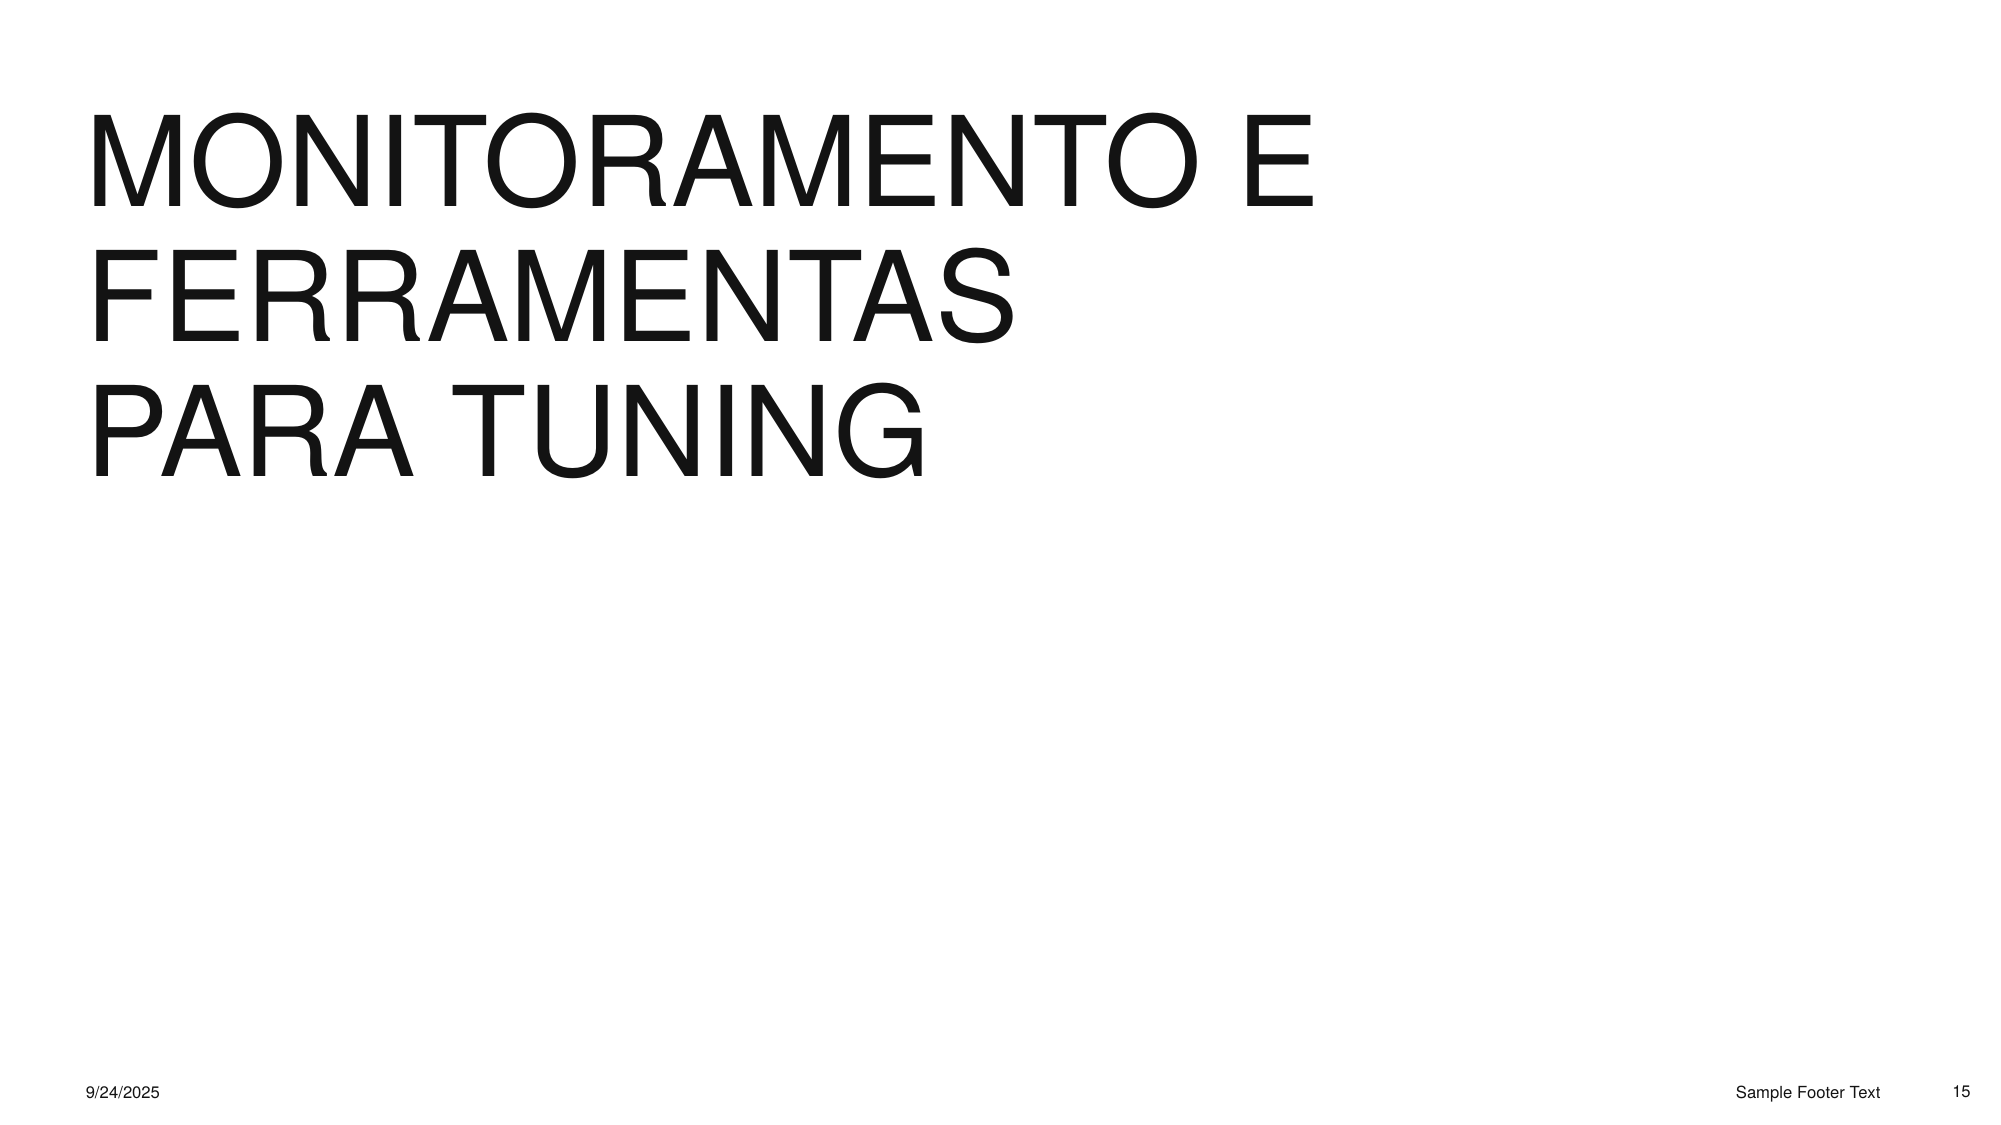

# Monitoramento e Ferramentas para Tuning

9/24/2025
Sample Footer Text
15